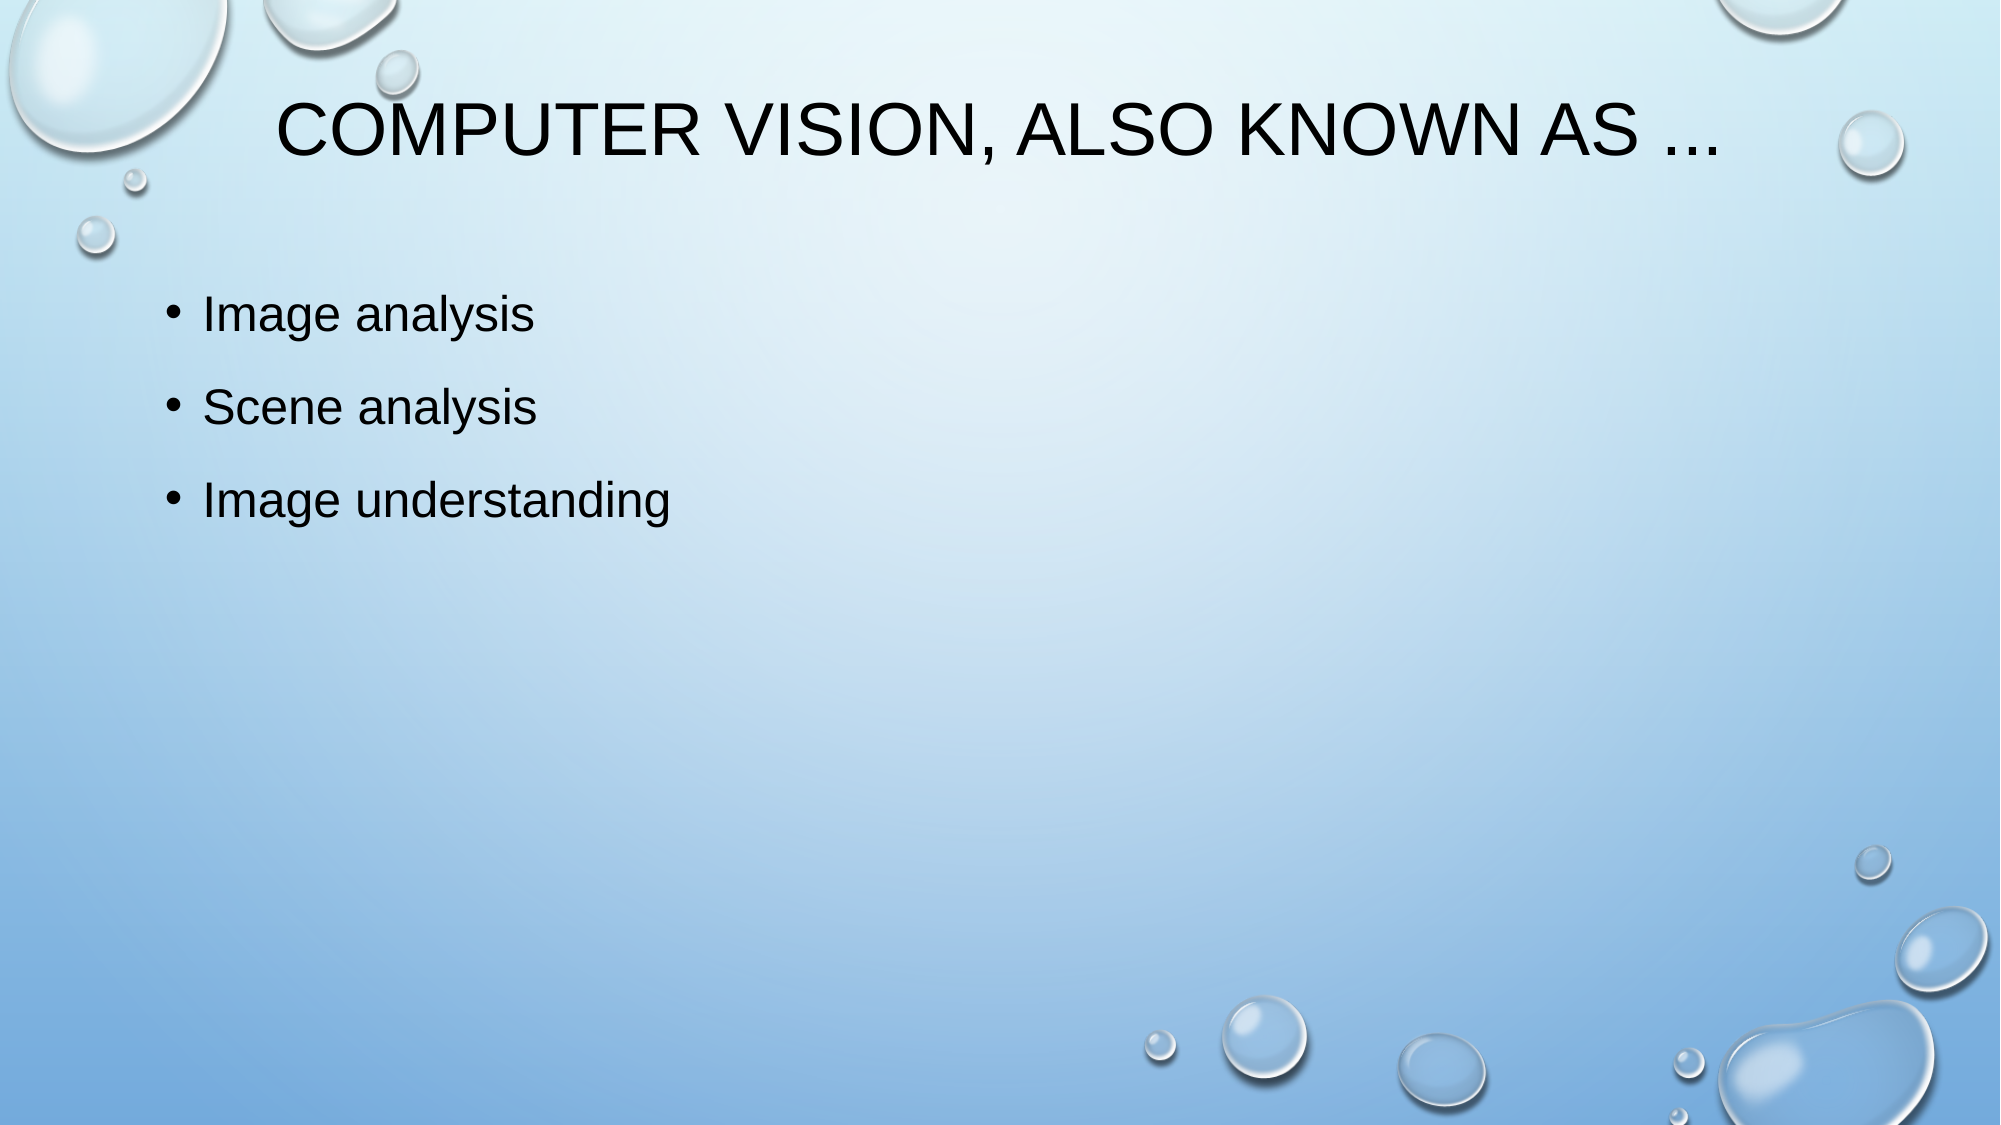

# Computer Vision, Also Known As ...
Image analysis
Scene analysis
Image understanding